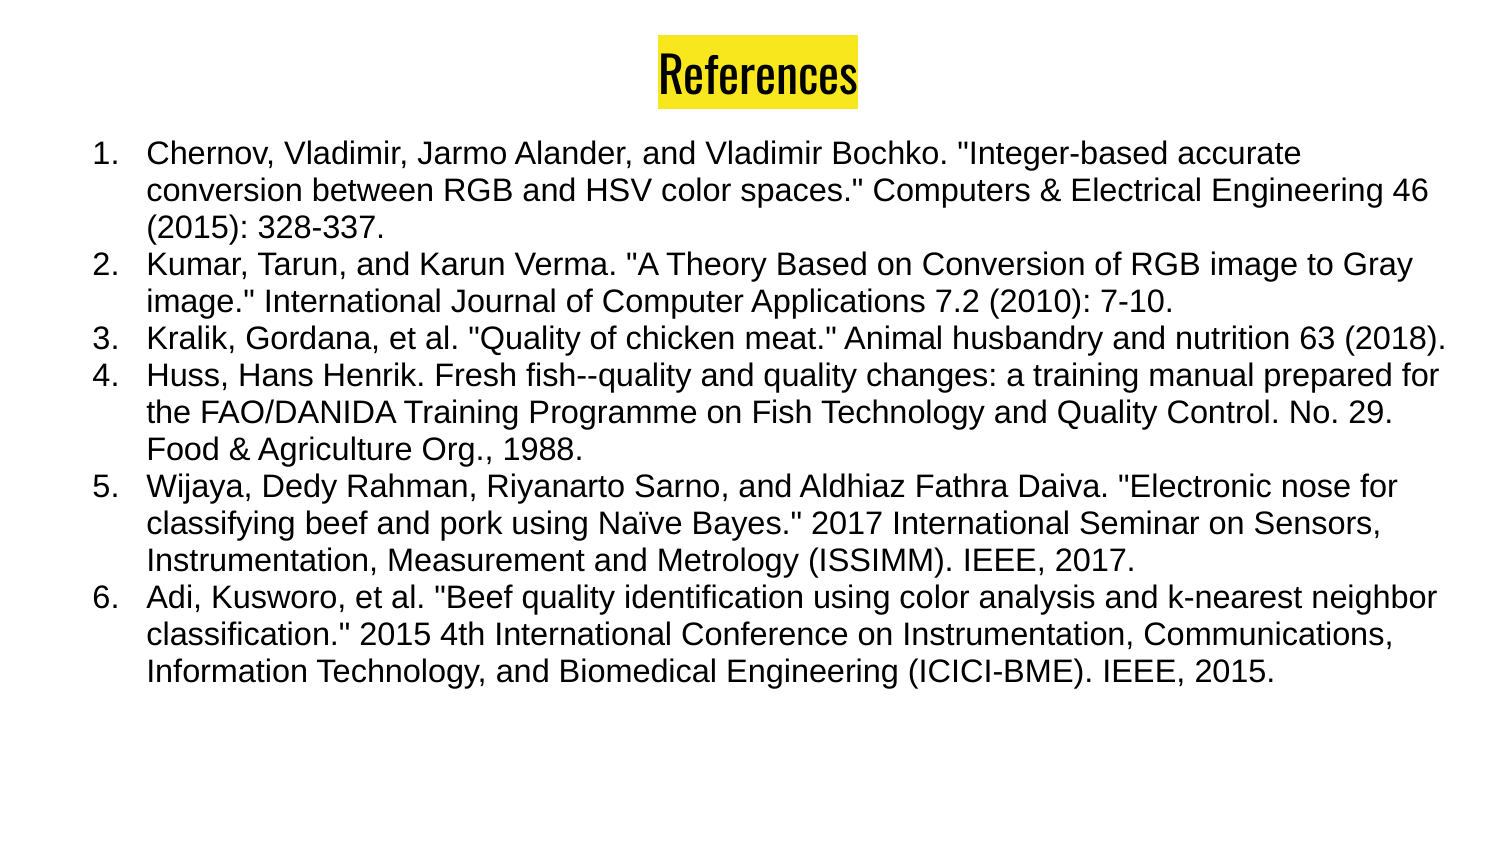

# References
Chernov, Vladimir, Jarmo Alander, and Vladimir Bochko. "Integer-based accurate conversion between RGB and HSV color spaces." Computers & Electrical Engineering 46 (2015): 328-337.
Kumar, Tarun, and Karun Verma. "A Theory Based on Conversion of RGB image to Gray image." International Journal of Computer Applications 7.2 (2010): 7-10.
Kralik, Gordana, et al. "Quality of chicken meat." Animal husbandry and nutrition 63 (2018).
Huss, Hans Henrik. Fresh fish--quality and quality changes: a training manual prepared for the FAO/DANIDA Training Programme on Fish Technology and Quality Control. No. 29. Food & Agriculture Org., 1988.
Wijaya, Dedy Rahman, Riyanarto Sarno, and Aldhiaz Fathra Daiva. "Electronic nose for classifying beef and pork using Naïve Bayes." 2017 International Seminar on Sensors, Instrumentation, Measurement and Metrology (ISSIMM). IEEE, 2017.
Adi, Kusworo, et al. "Beef quality identification using color analysis and k-nearest neighbor classification." 2015 4th International Conference on Instrumentation, Communications, Information Technology, and Biomedical Engineering (ICICI-BME). IEEE, 2015.